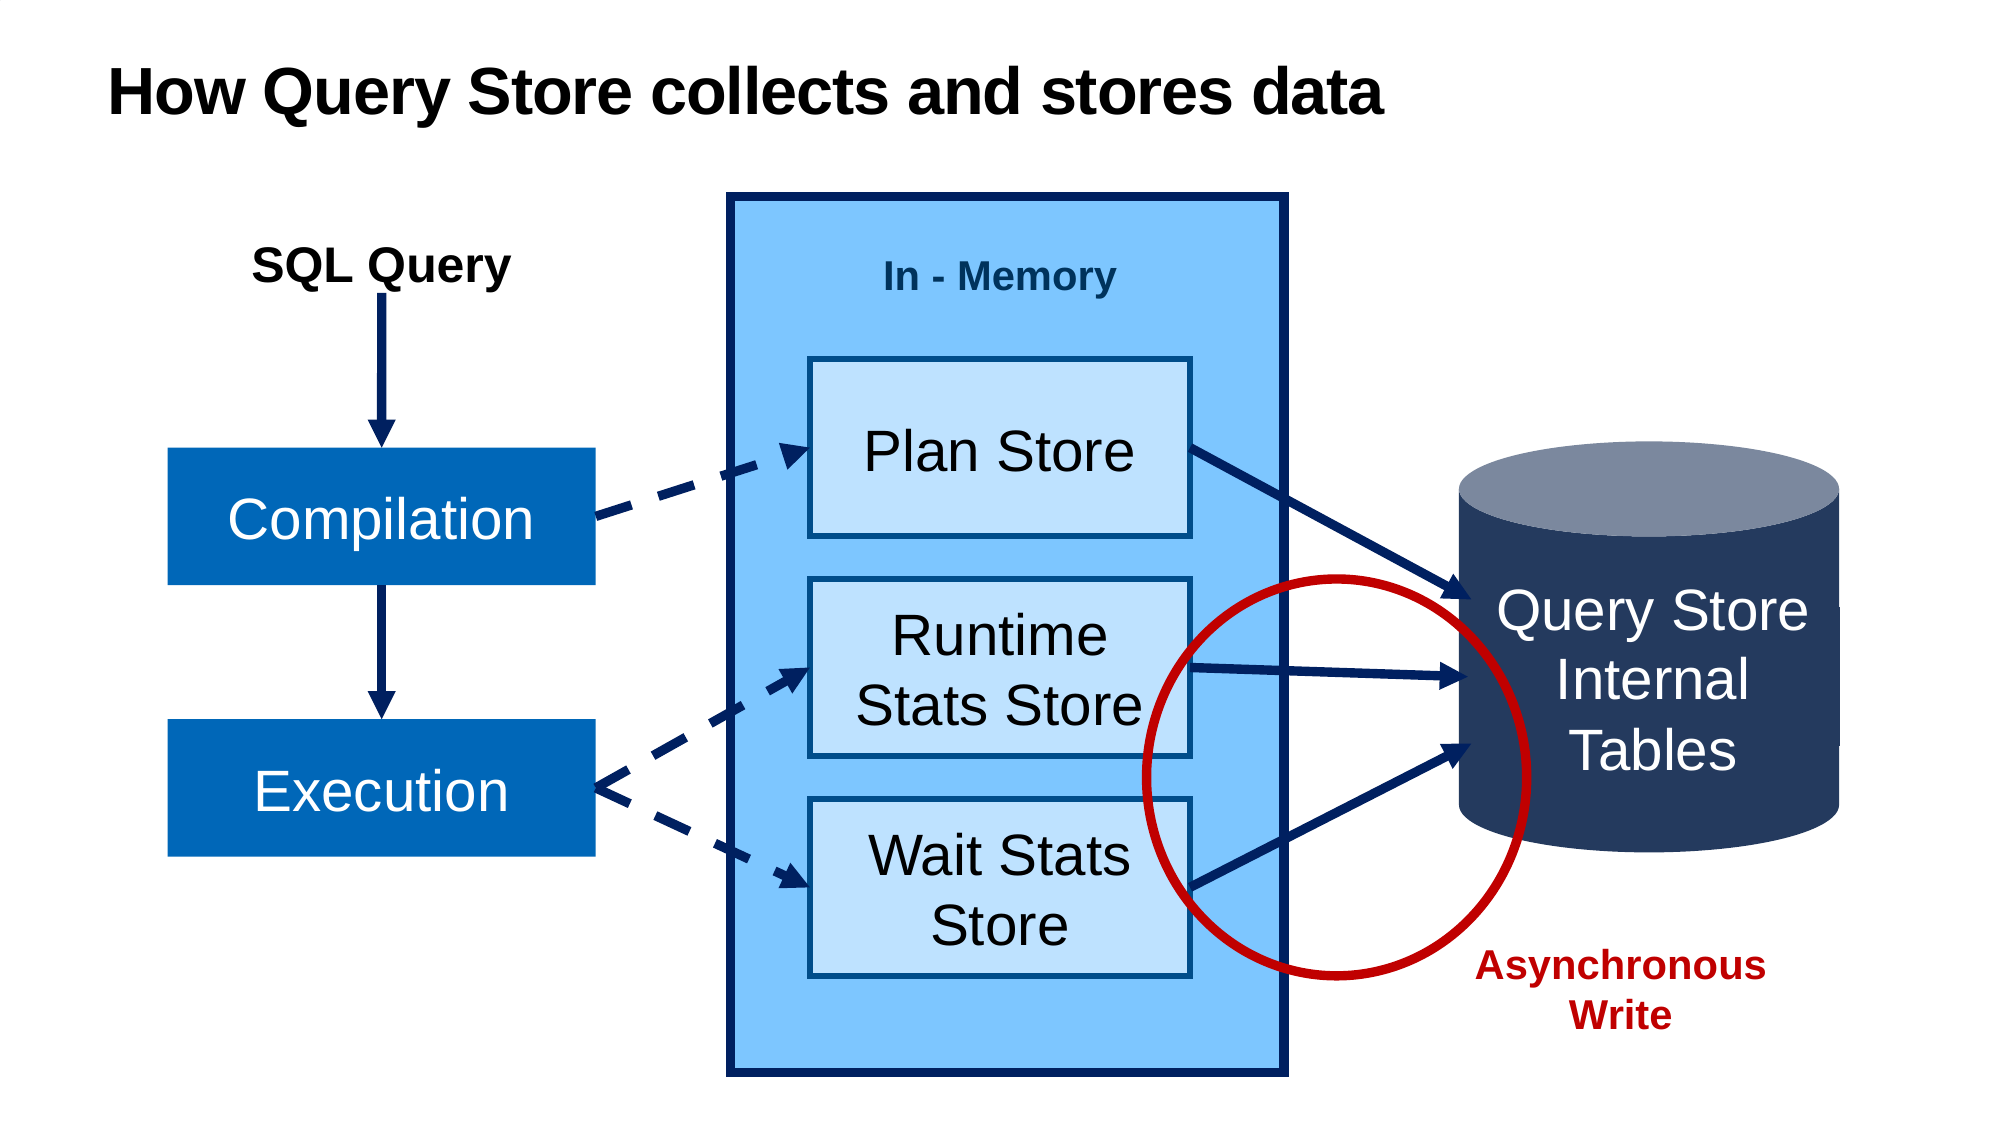

# How Query Store collects and stores data

SQL Query
Compilation
Execution
In - Memory
Plan Store

Query Store Internal Tables
Runtime Stats Store

Wait Stats Store
Asynchronous Write